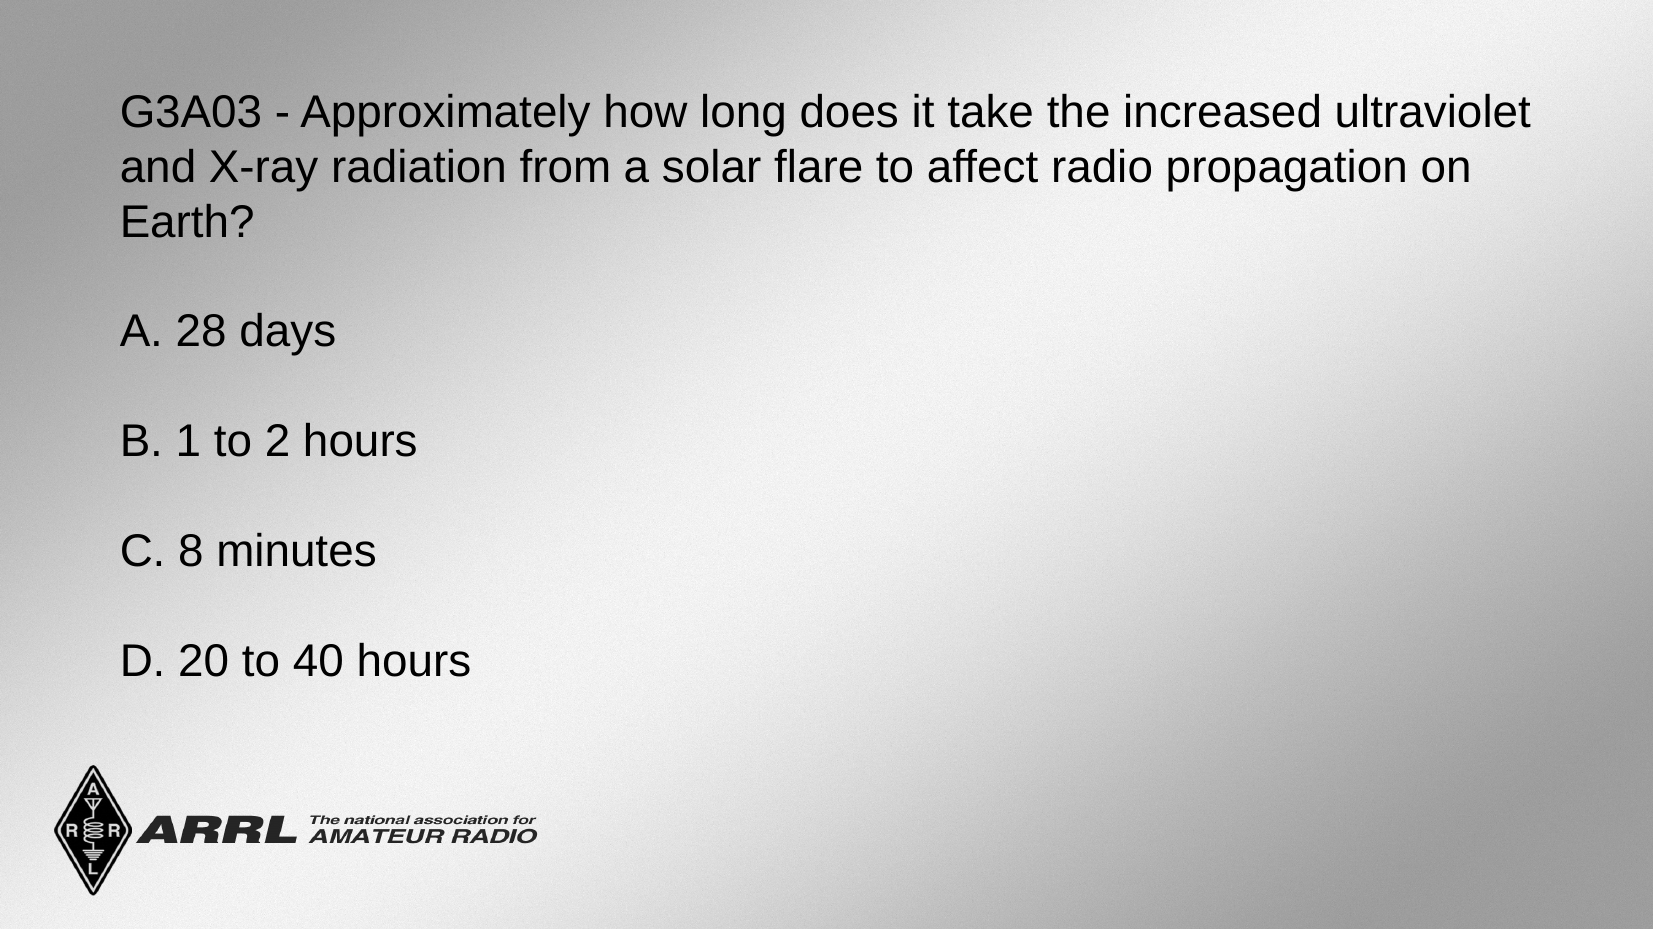

G3A03 - Approximately how long does it take the increased ultraviolet and X-ray radiation from a solar flare to affect radio propagation on Earth?

A. 28 days

B. 1 to 2 hours

C. 8 minutes

D. 20 to 40 hours